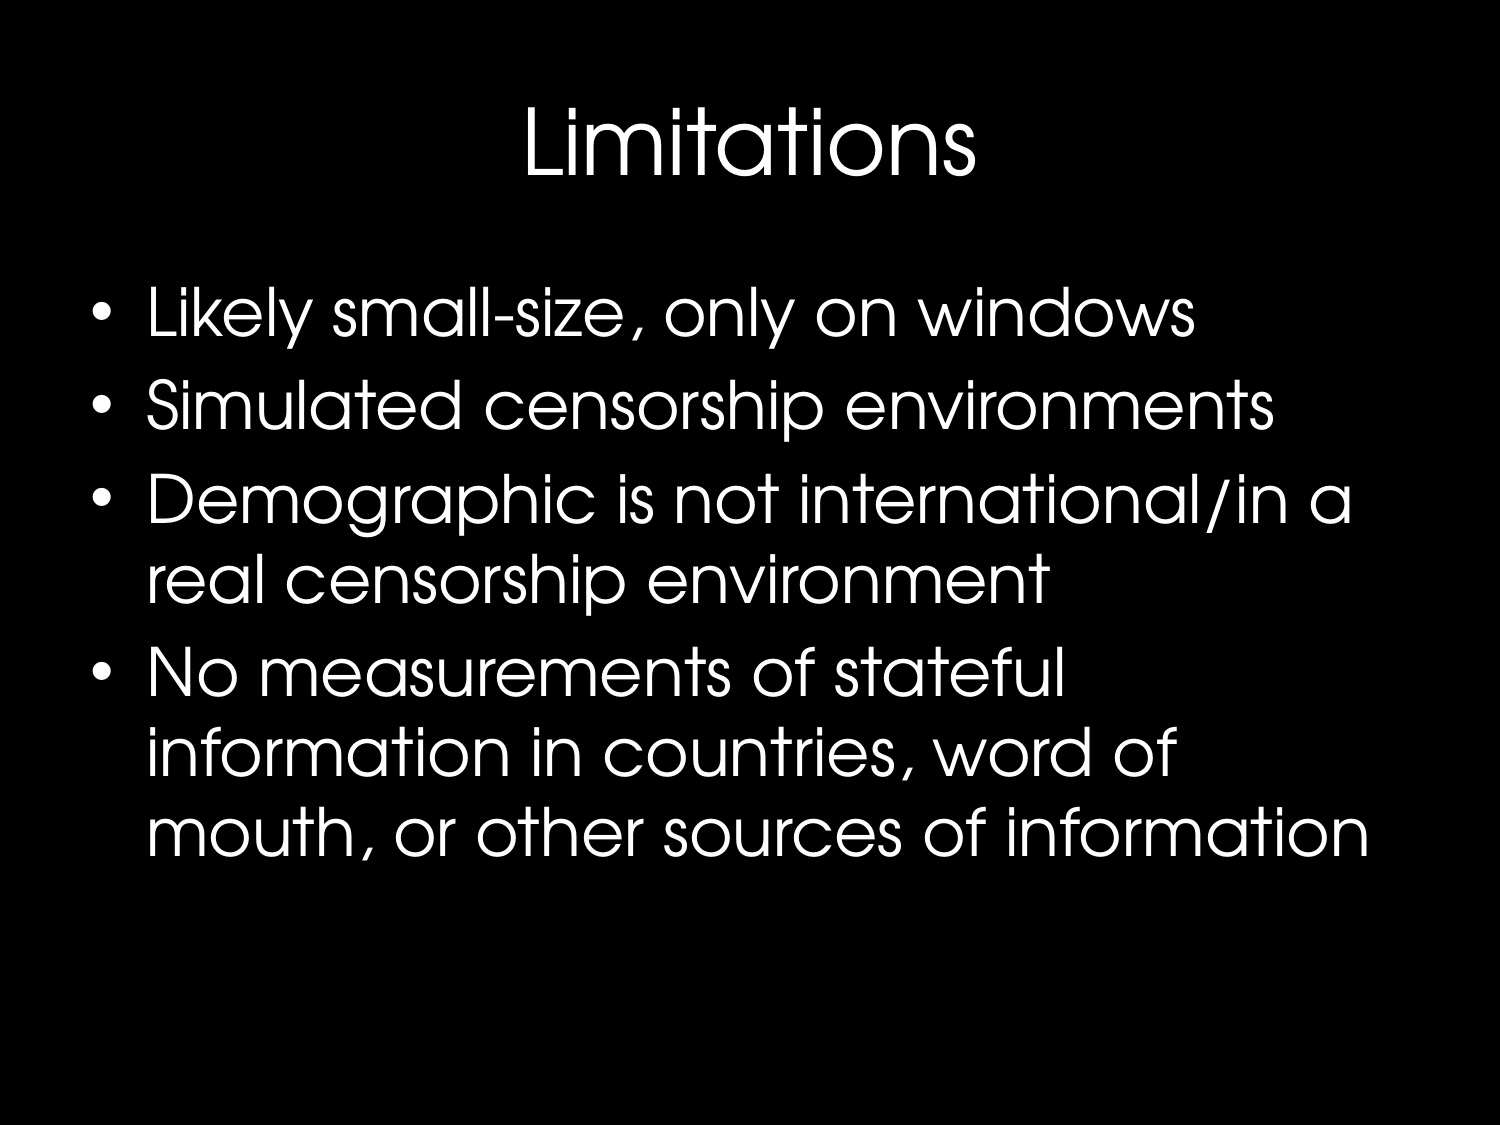

# Limitations
Likely small-size, only on windows
Simulated censorship environments
Demographic is not international/in a real censorship environment
No measurements of stateful information in countries, word of mouth, or other sources of information